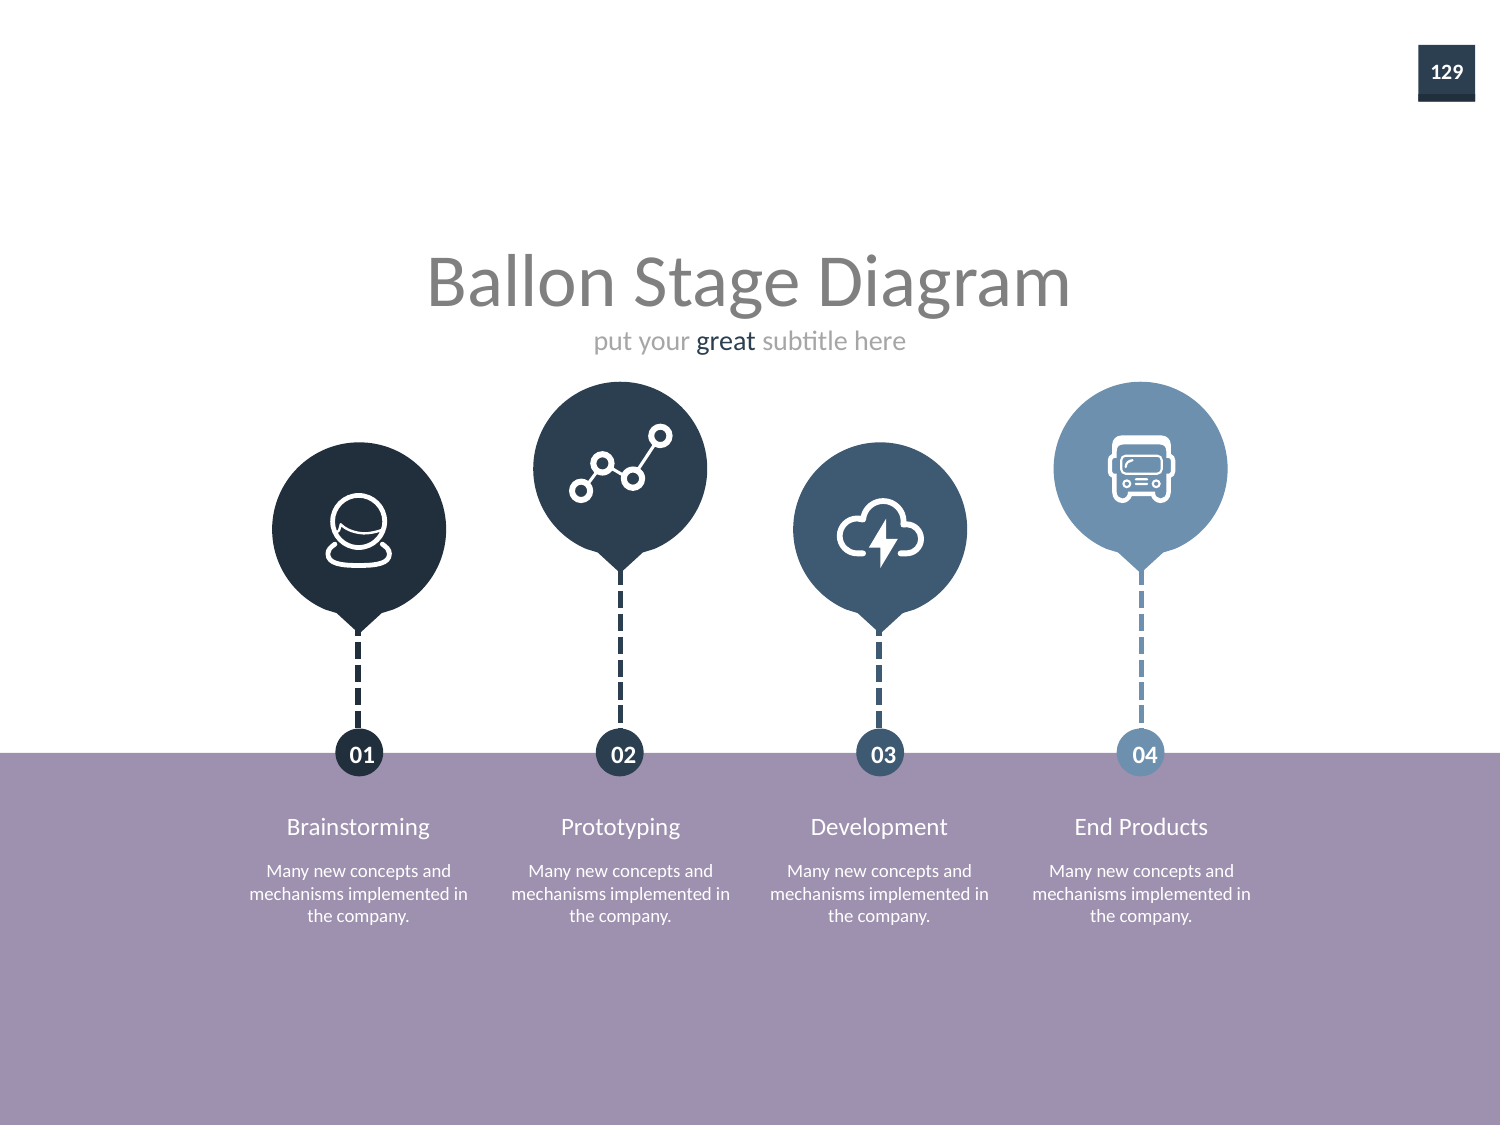

Ballon Stage Diagram
put your great subtitle here

01

02

03

04

Brainstorming
Many new concepts and mechanisms implemented in the company.
Prototyping
Many new concepts and mechanisms implemented in the company.
Development
Many new concepts and mechanisms implemented in the company.
End Products
Many new concepts and mechanisms implemented in the company.